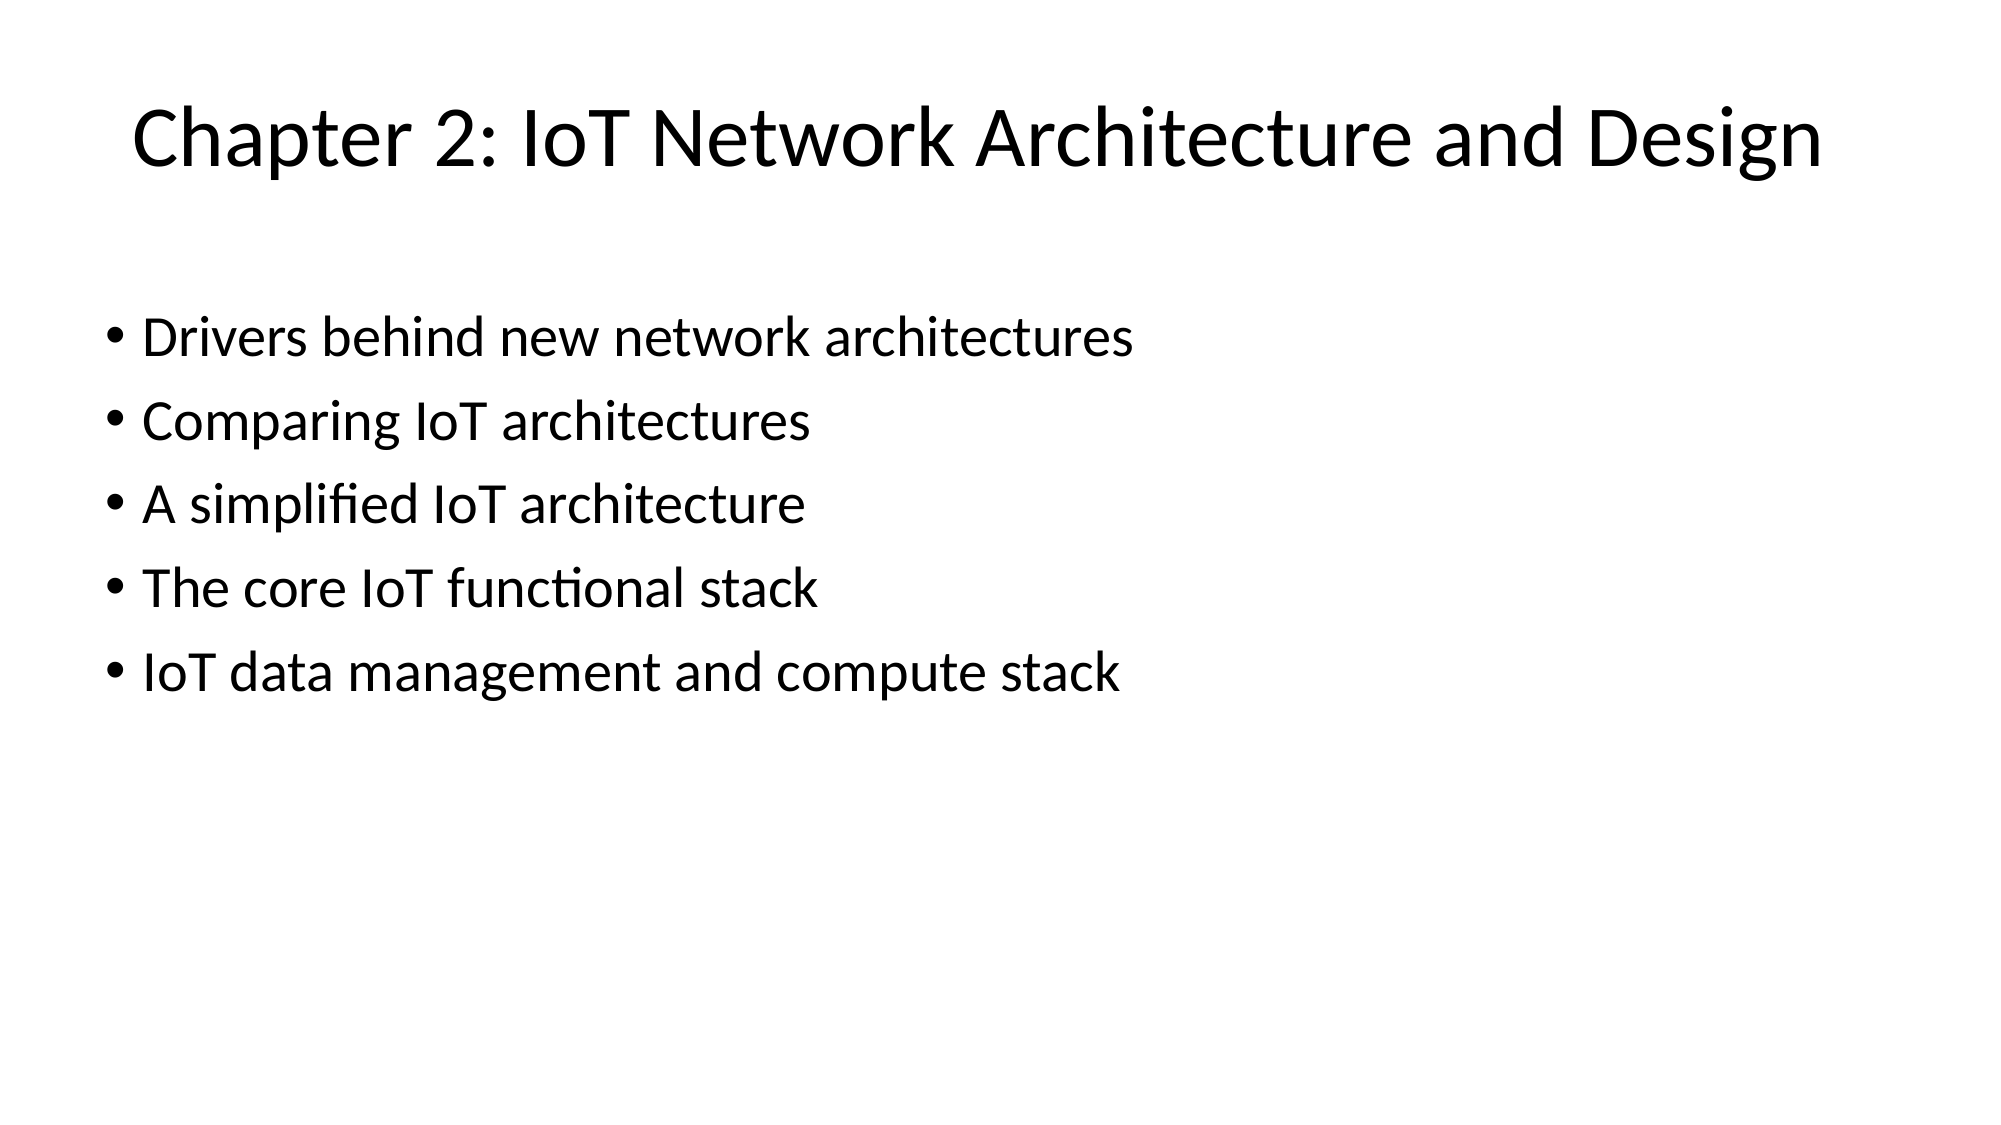

# Chapter 2: IoT Network Architecture and Design
Drivers behind new network architectures
Comparing IoT architectures
A simplified IoT architecture
The core IoT functional stack
IoT data management and compute stack